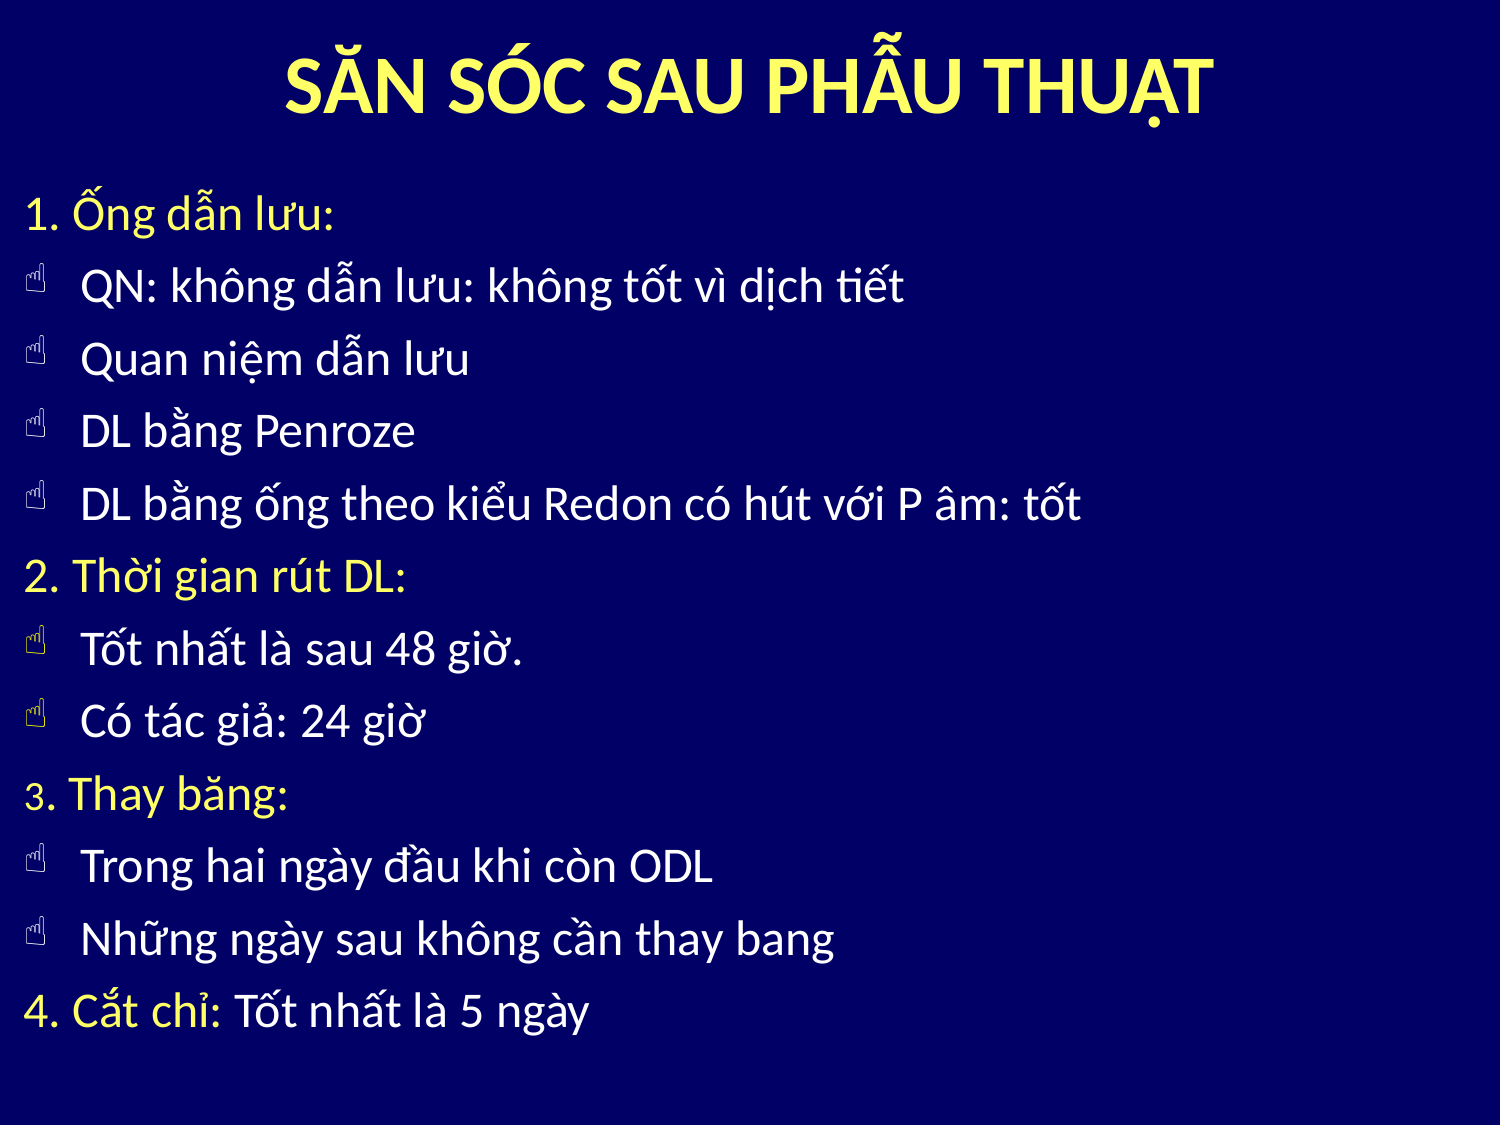

# SĂN SÓC SAU PHẪU THUẬT
1. Ống dẫn lưu:
QN: không dẫn lưu: không tốt vì dịch tiết
Quan niệm dẫn lưu
DL bằng Penroze
DL bằng ống theo kiểu Redon có hút với P âm: tốt
2. Thời gian rút DL:
Tốt nhất là sau 48 giờ.
Có tác giả: 24 giờ
3. Thay băng:
Trong hai ngày đầu khi còn ODL
Những ngày sau không cần thay bang
4. Cắt chỉ: Tốt nhất là 5 ngày